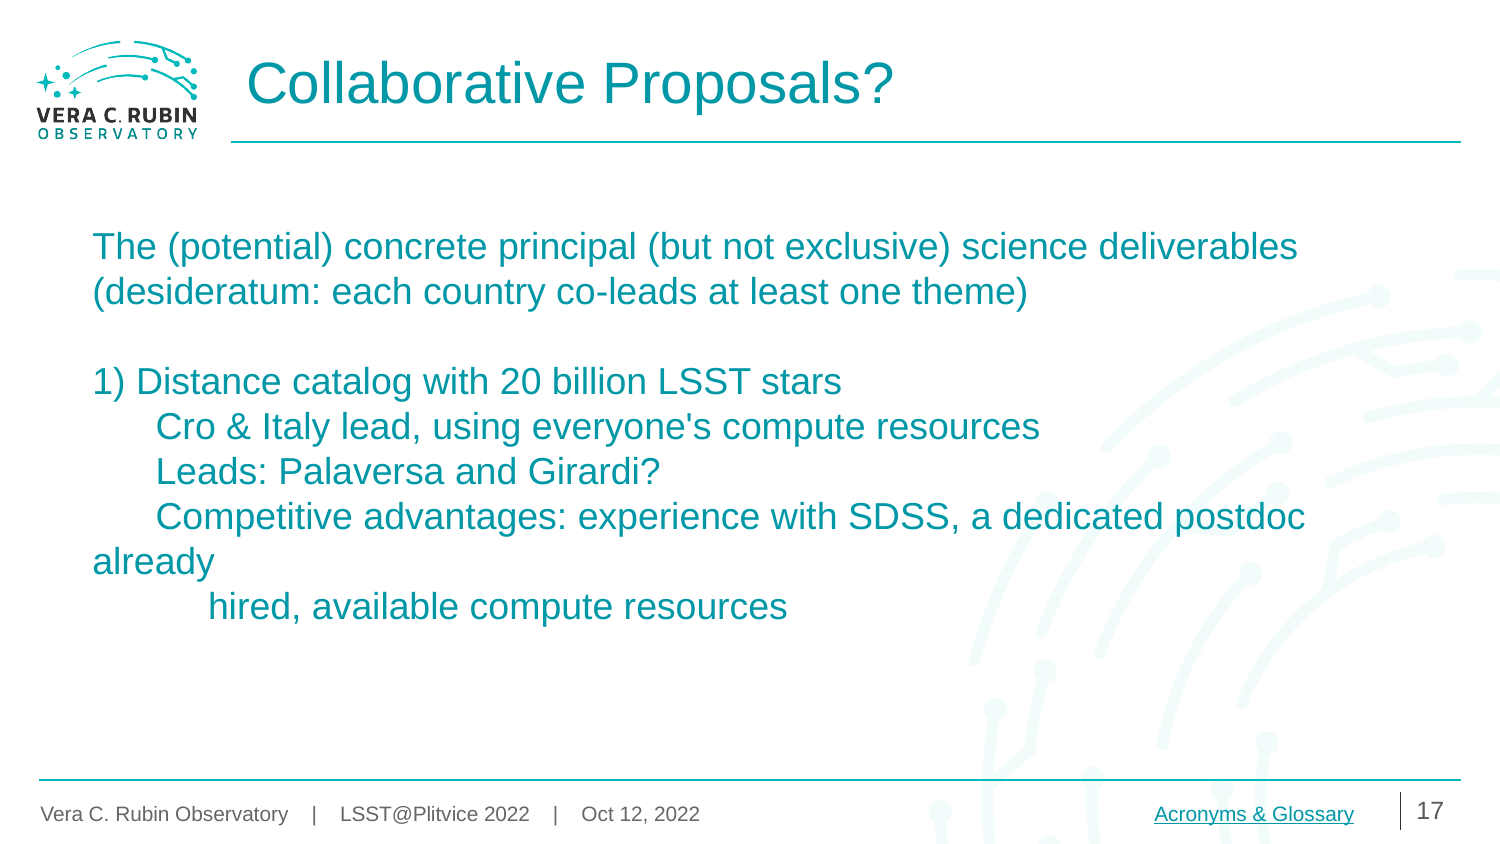

Collaborative Proposals?

The (potential) concrete principal (but not exclusive) science deliverables
(desideratum: each country co-leads at least one theme)

1) Distance catalog with 20 billion LSST stars
      Cro & Italy lead, using everyone's compute resources
      Leads: Palaversa and Girardi?
      Competitive advantages: experience with SDSS, a dedicated postdoc already
           hired, available compute resources

17